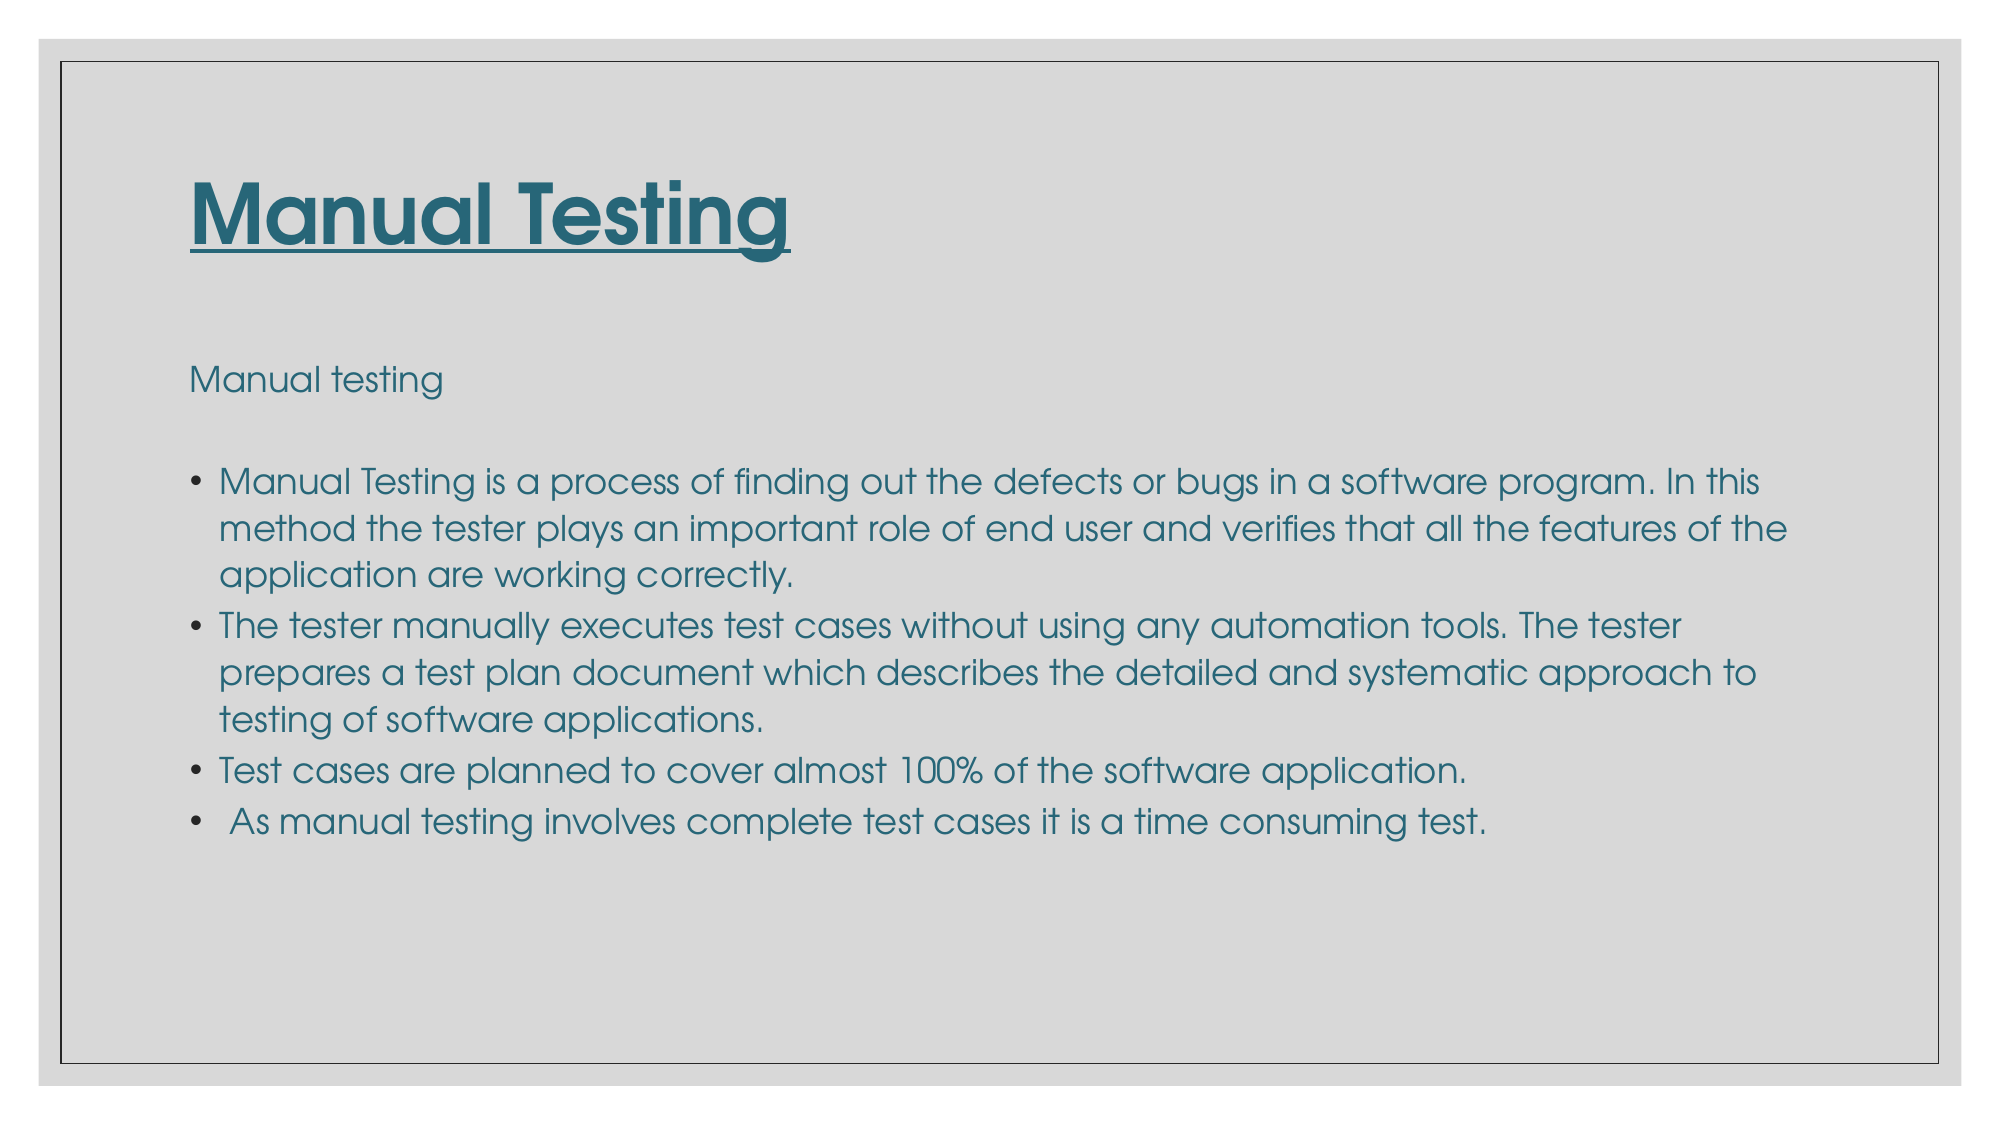

# Manual Testing
Manual testing

Manual Testing is a process of finding out the defects or bugs in a software program. In this method the tester plays an important role of end user and verifies that all the features of the application are working correctly.
The tester manually executes test cases without using any automation tools. The tester prepares a test plan document which describes the detailed and systematic approach to testing of software applications.
Test cases are planned to cover almost 100% of the software application.
 As manual testing involves complete test cases it is a time consuming test.